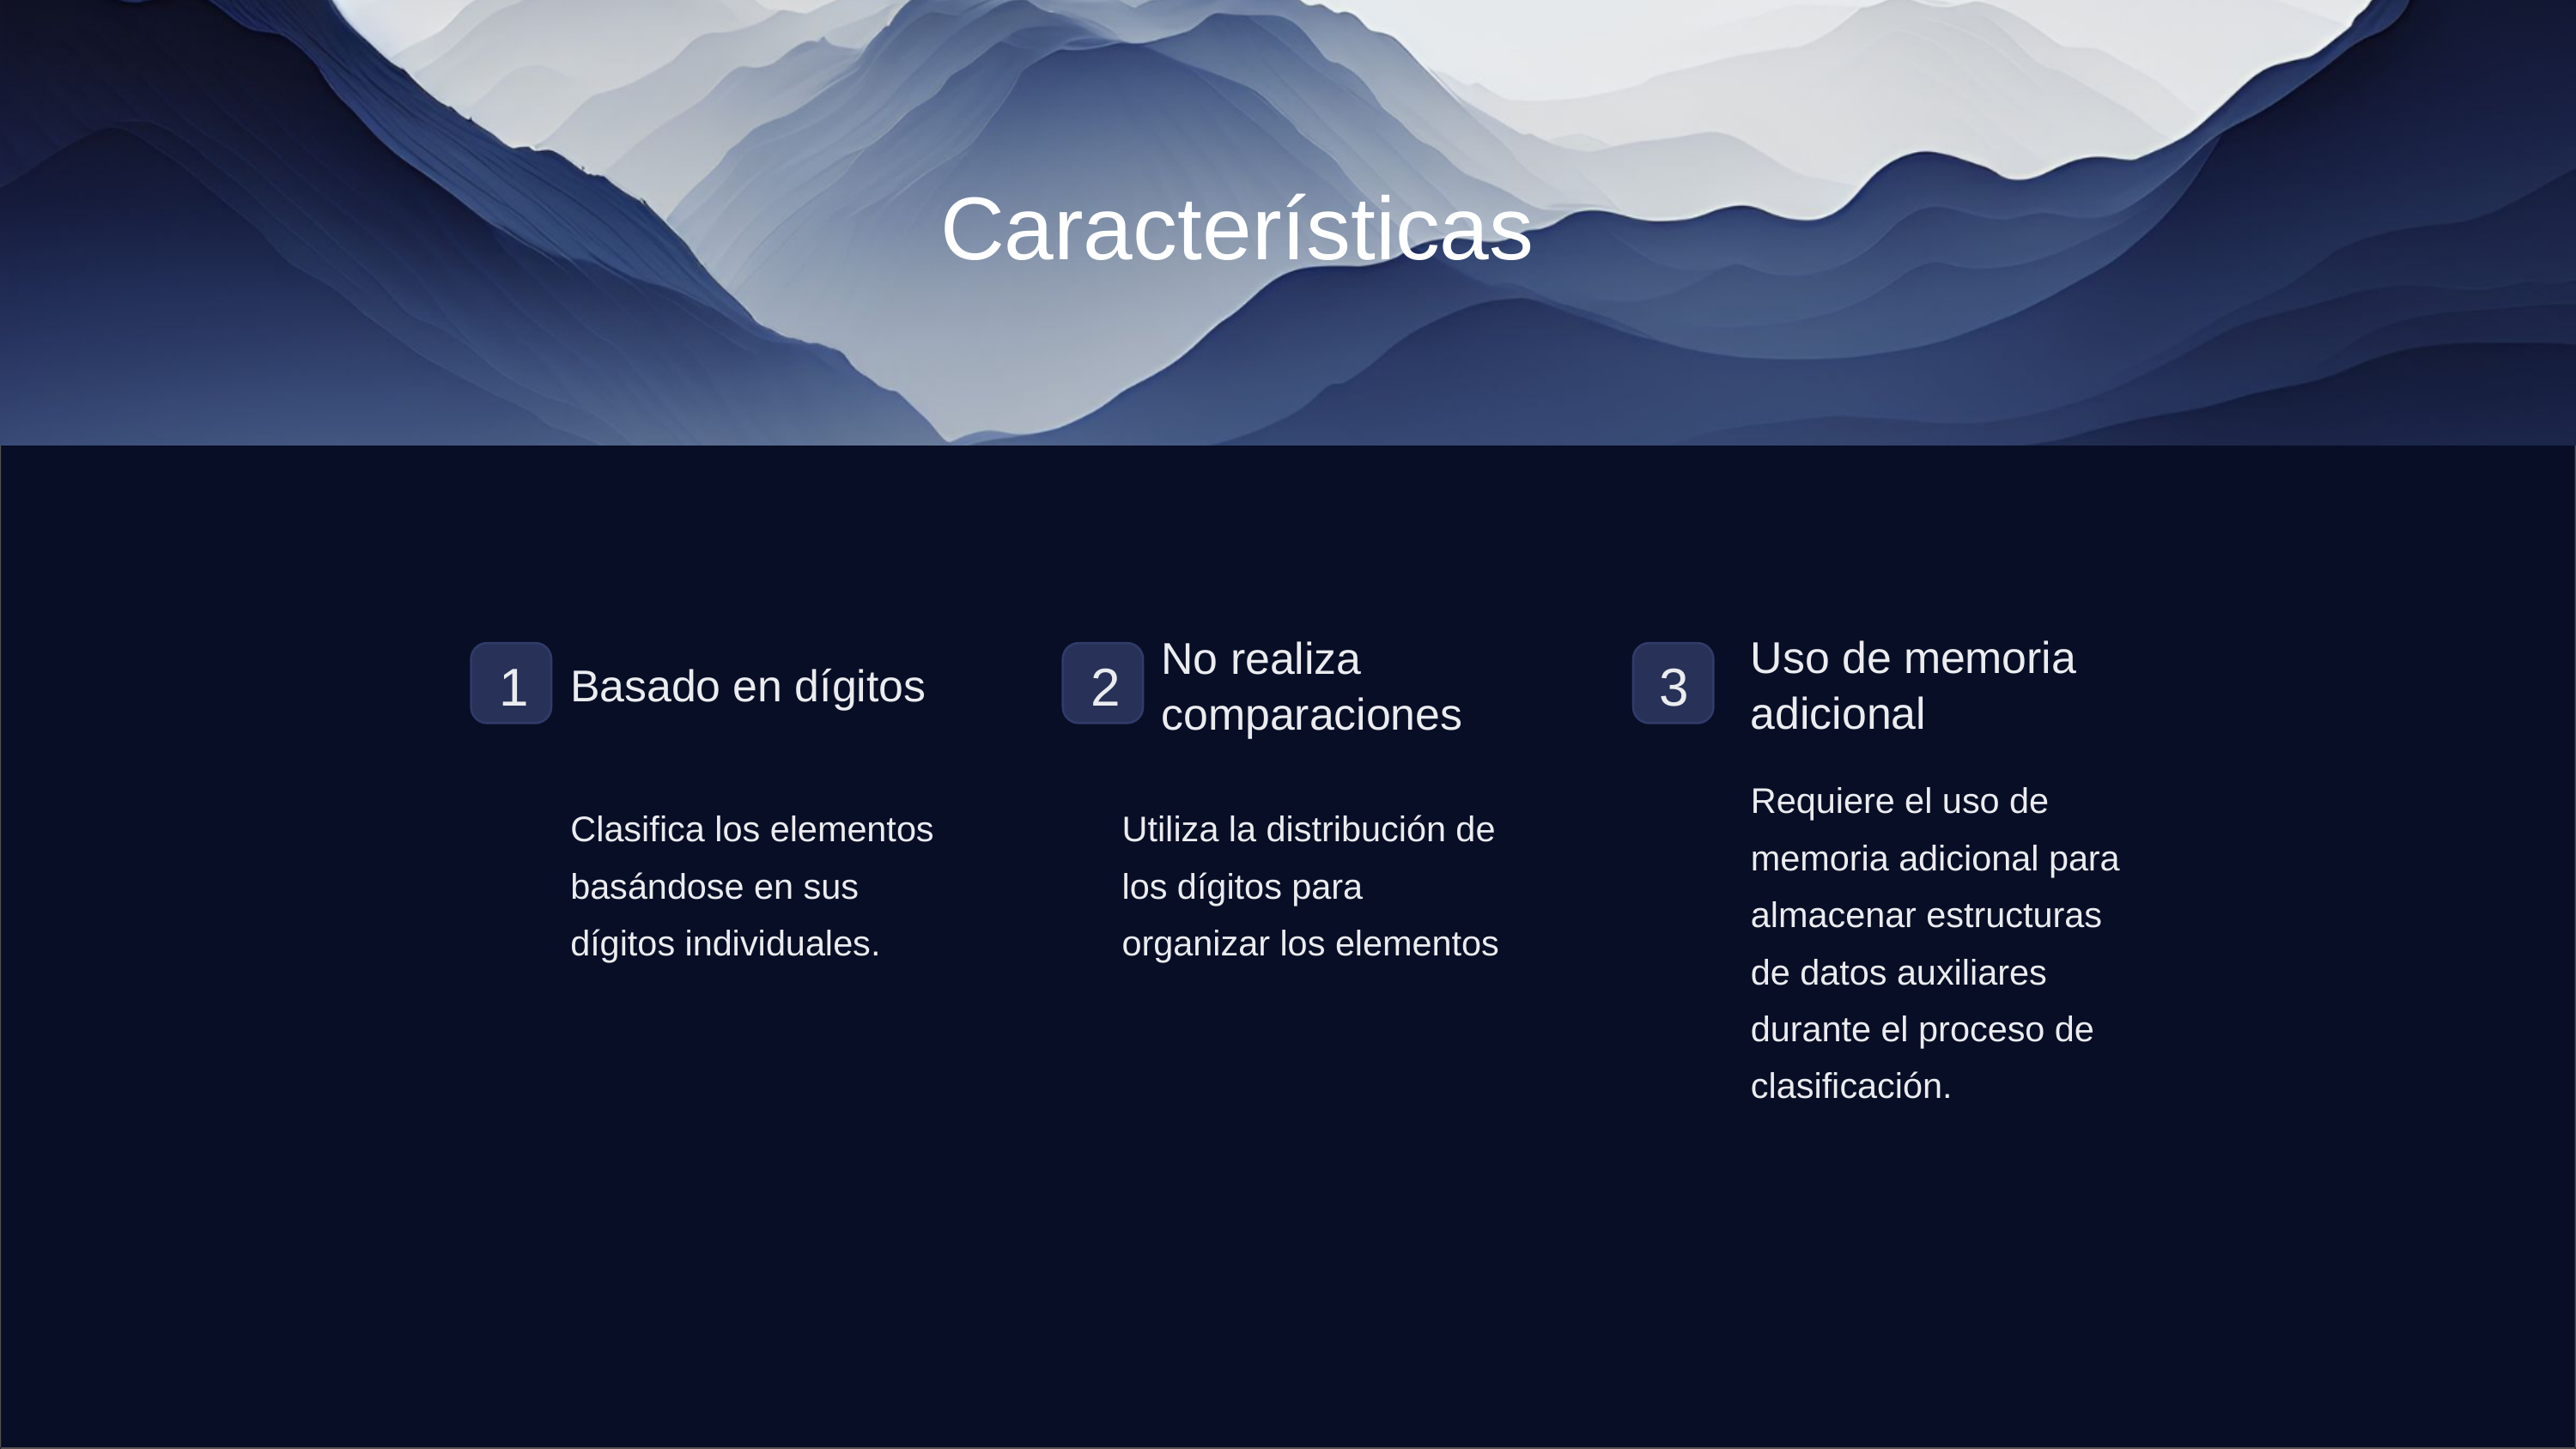

Características
Uso de memoria adicional

No realiza comparaciones

1
2
3
Basado en dígitos
Requiere el uso de memoria adicional para almacenar estructuras de datos auxiliares durante el proceso de clasificación.

Clasifica los elementos basándose en sus dígitos individuales.

Utiliza la distribución de los dígitos para organizar los elementos